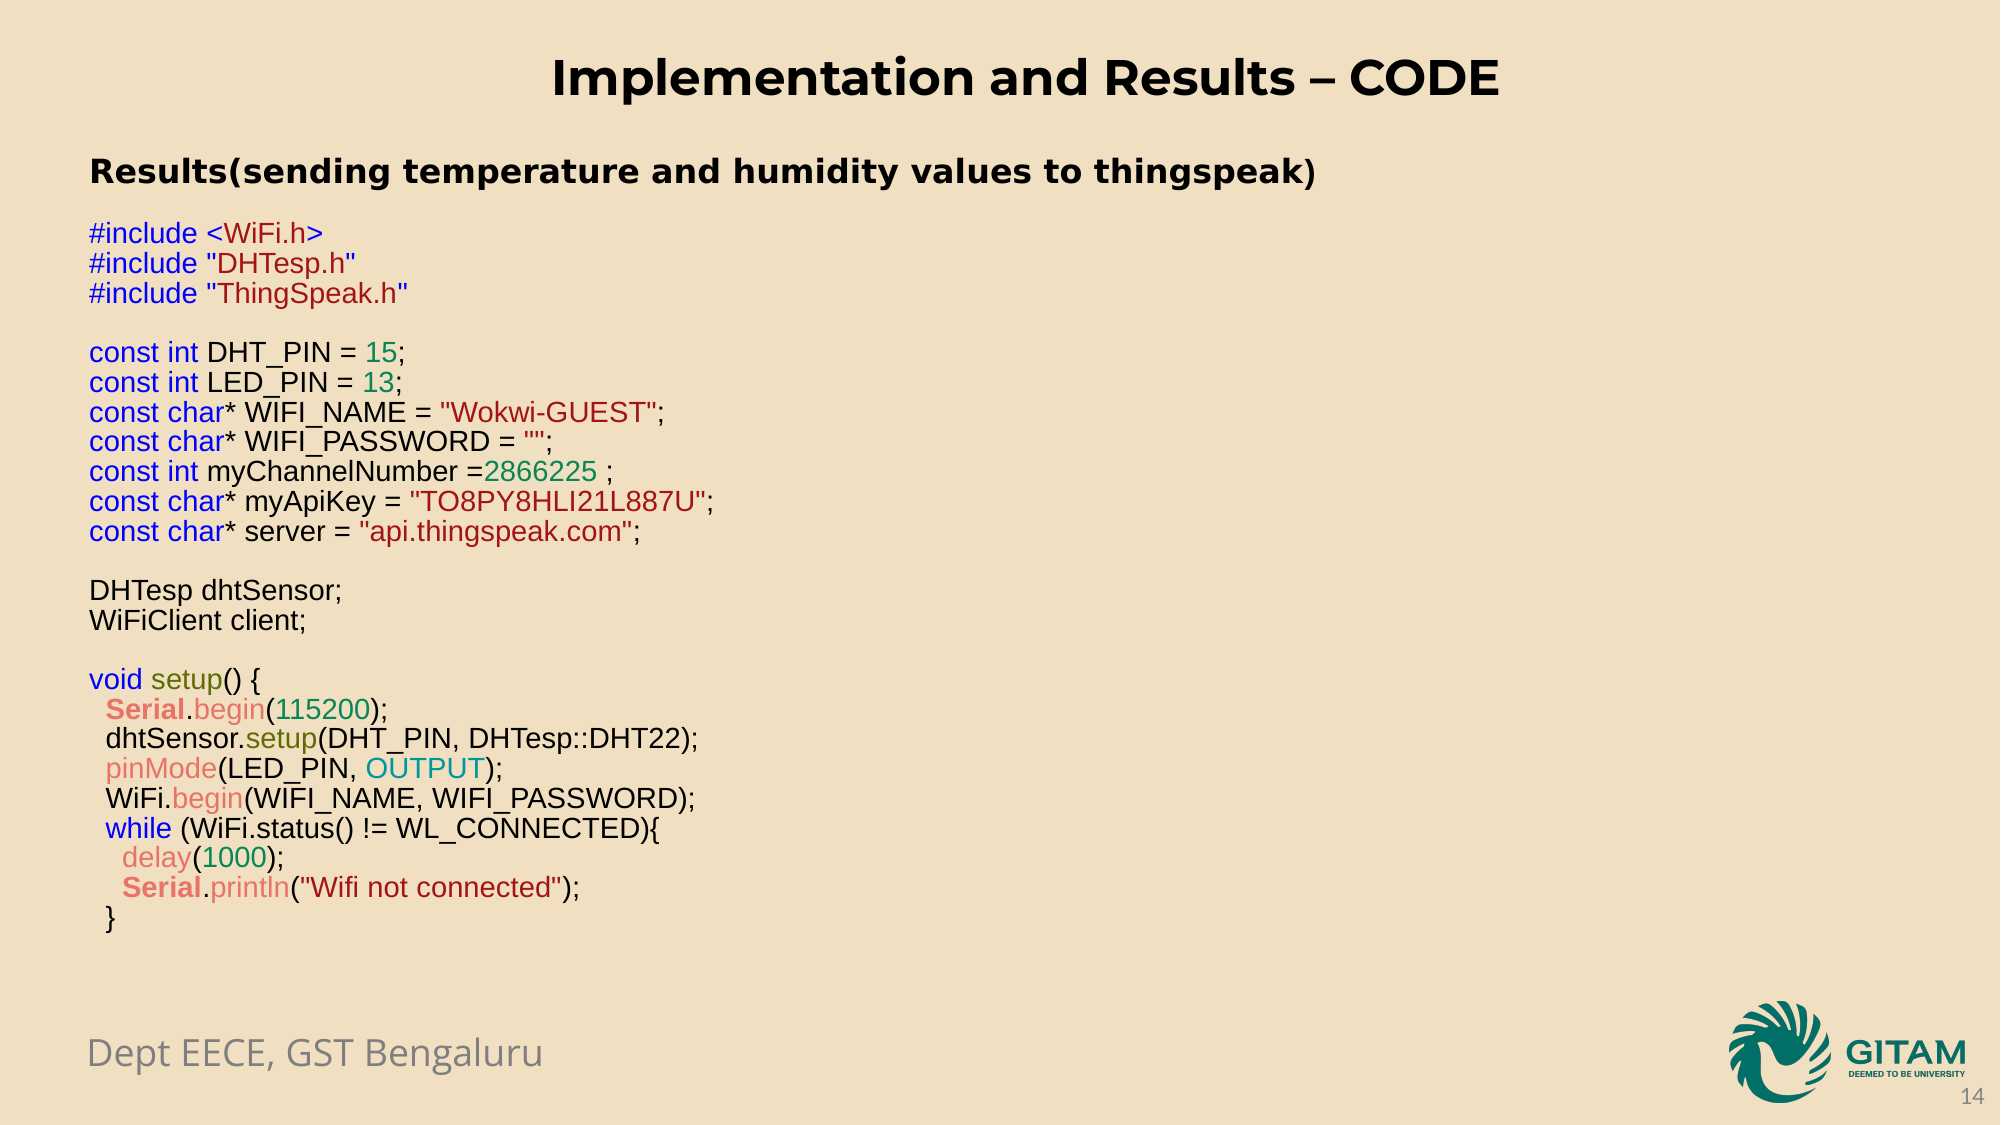

Implementation and Results – CODE
Results(sending temperature and humidity values to thingspeak)

#include <WiFi.h>
#include "DHTesp.h"
#include "ThingSpeak.h"
const int DHT_PIN = 15;
const int LED_PIN = 13;
const char* WIFI_NAME = "Wokwi-GUEST";
const char* WIFI_PASSWORD = "";
const int myChannelNumber =2866225 ;
const char* myApiKey = "TO8PY8HLI21L887U";
const char* server = "api.thingspeak.com";
DHTesp dhtSensor;
WiFiClient client;
void setup() {
  Serial.begin(115200);
  dhtSensor.setup(DHT_PIN, DHTesp::DHT22);
  pinMode(LED_PIN, OUTPUT);
  WiFi.begin(WIFI_NAME, WIFI_PASSWORD);
  while (WiFi.status() != WL_CONNECTED){
    delay(1000);
    Serial.println("Wifi not connected");
  }

14